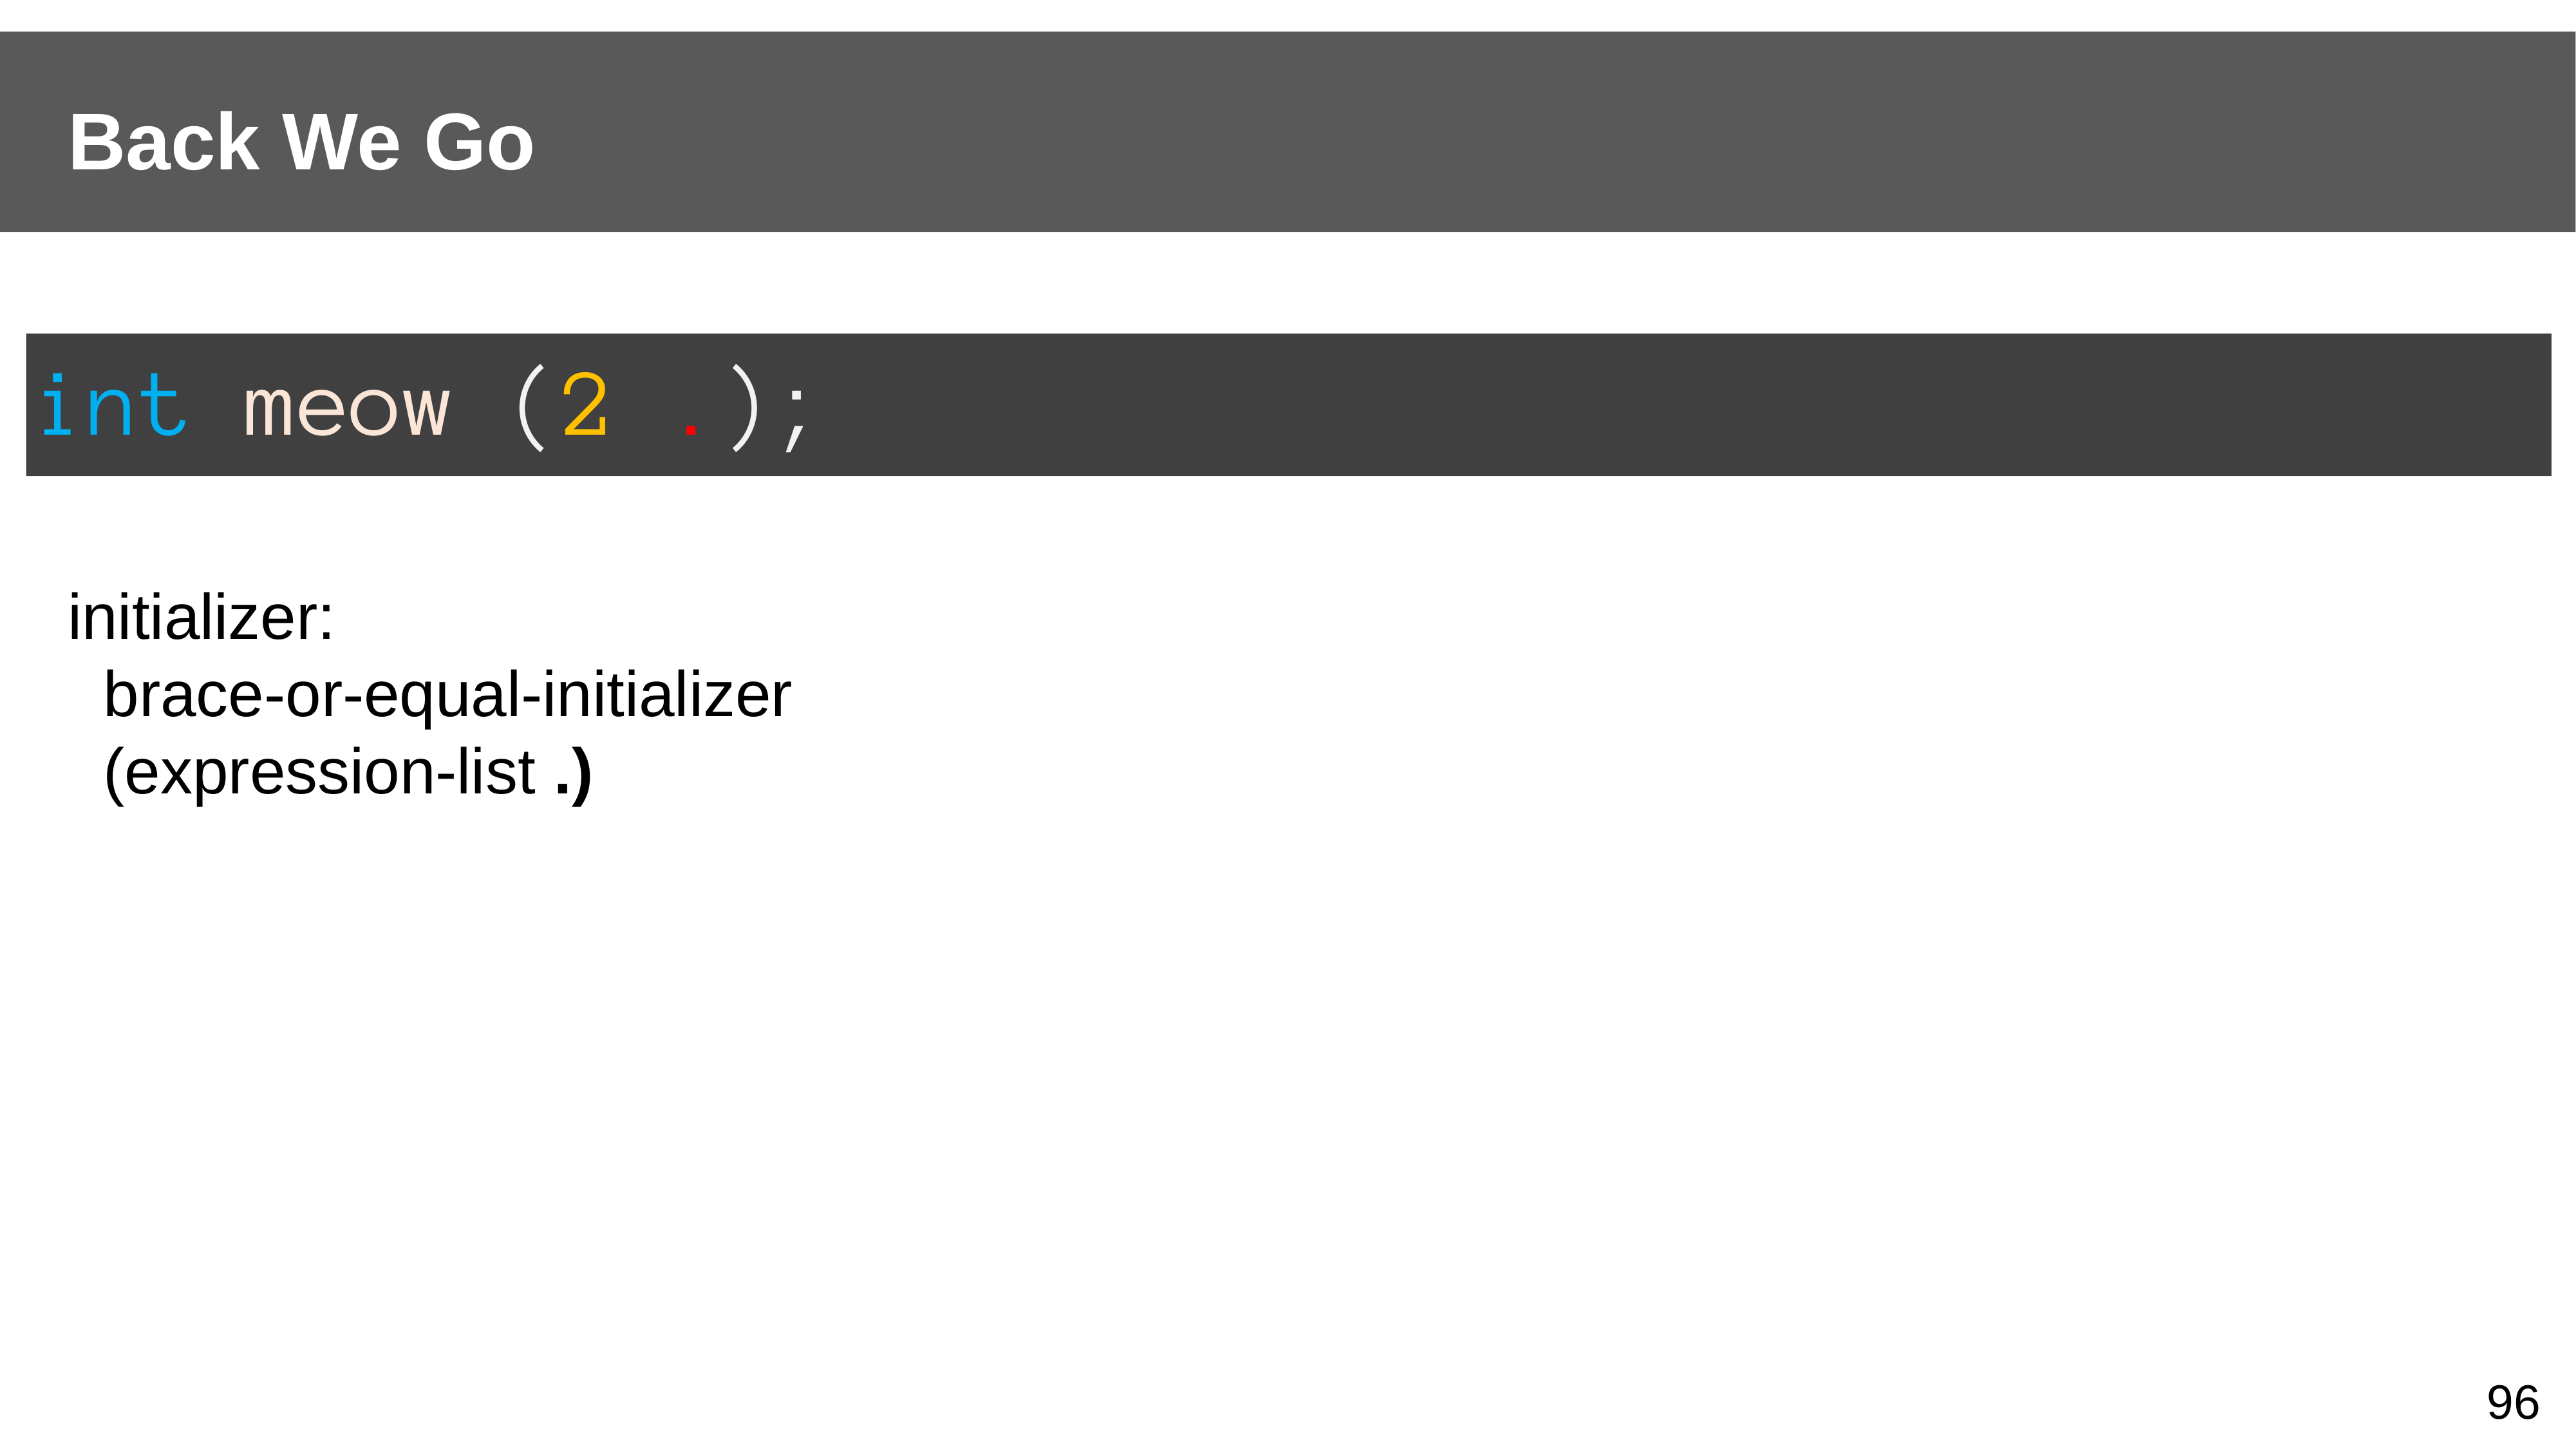

# Back We Go
int meow (2 .);
initializer:
  brace-or-equal-initializer
  (expression-list .)